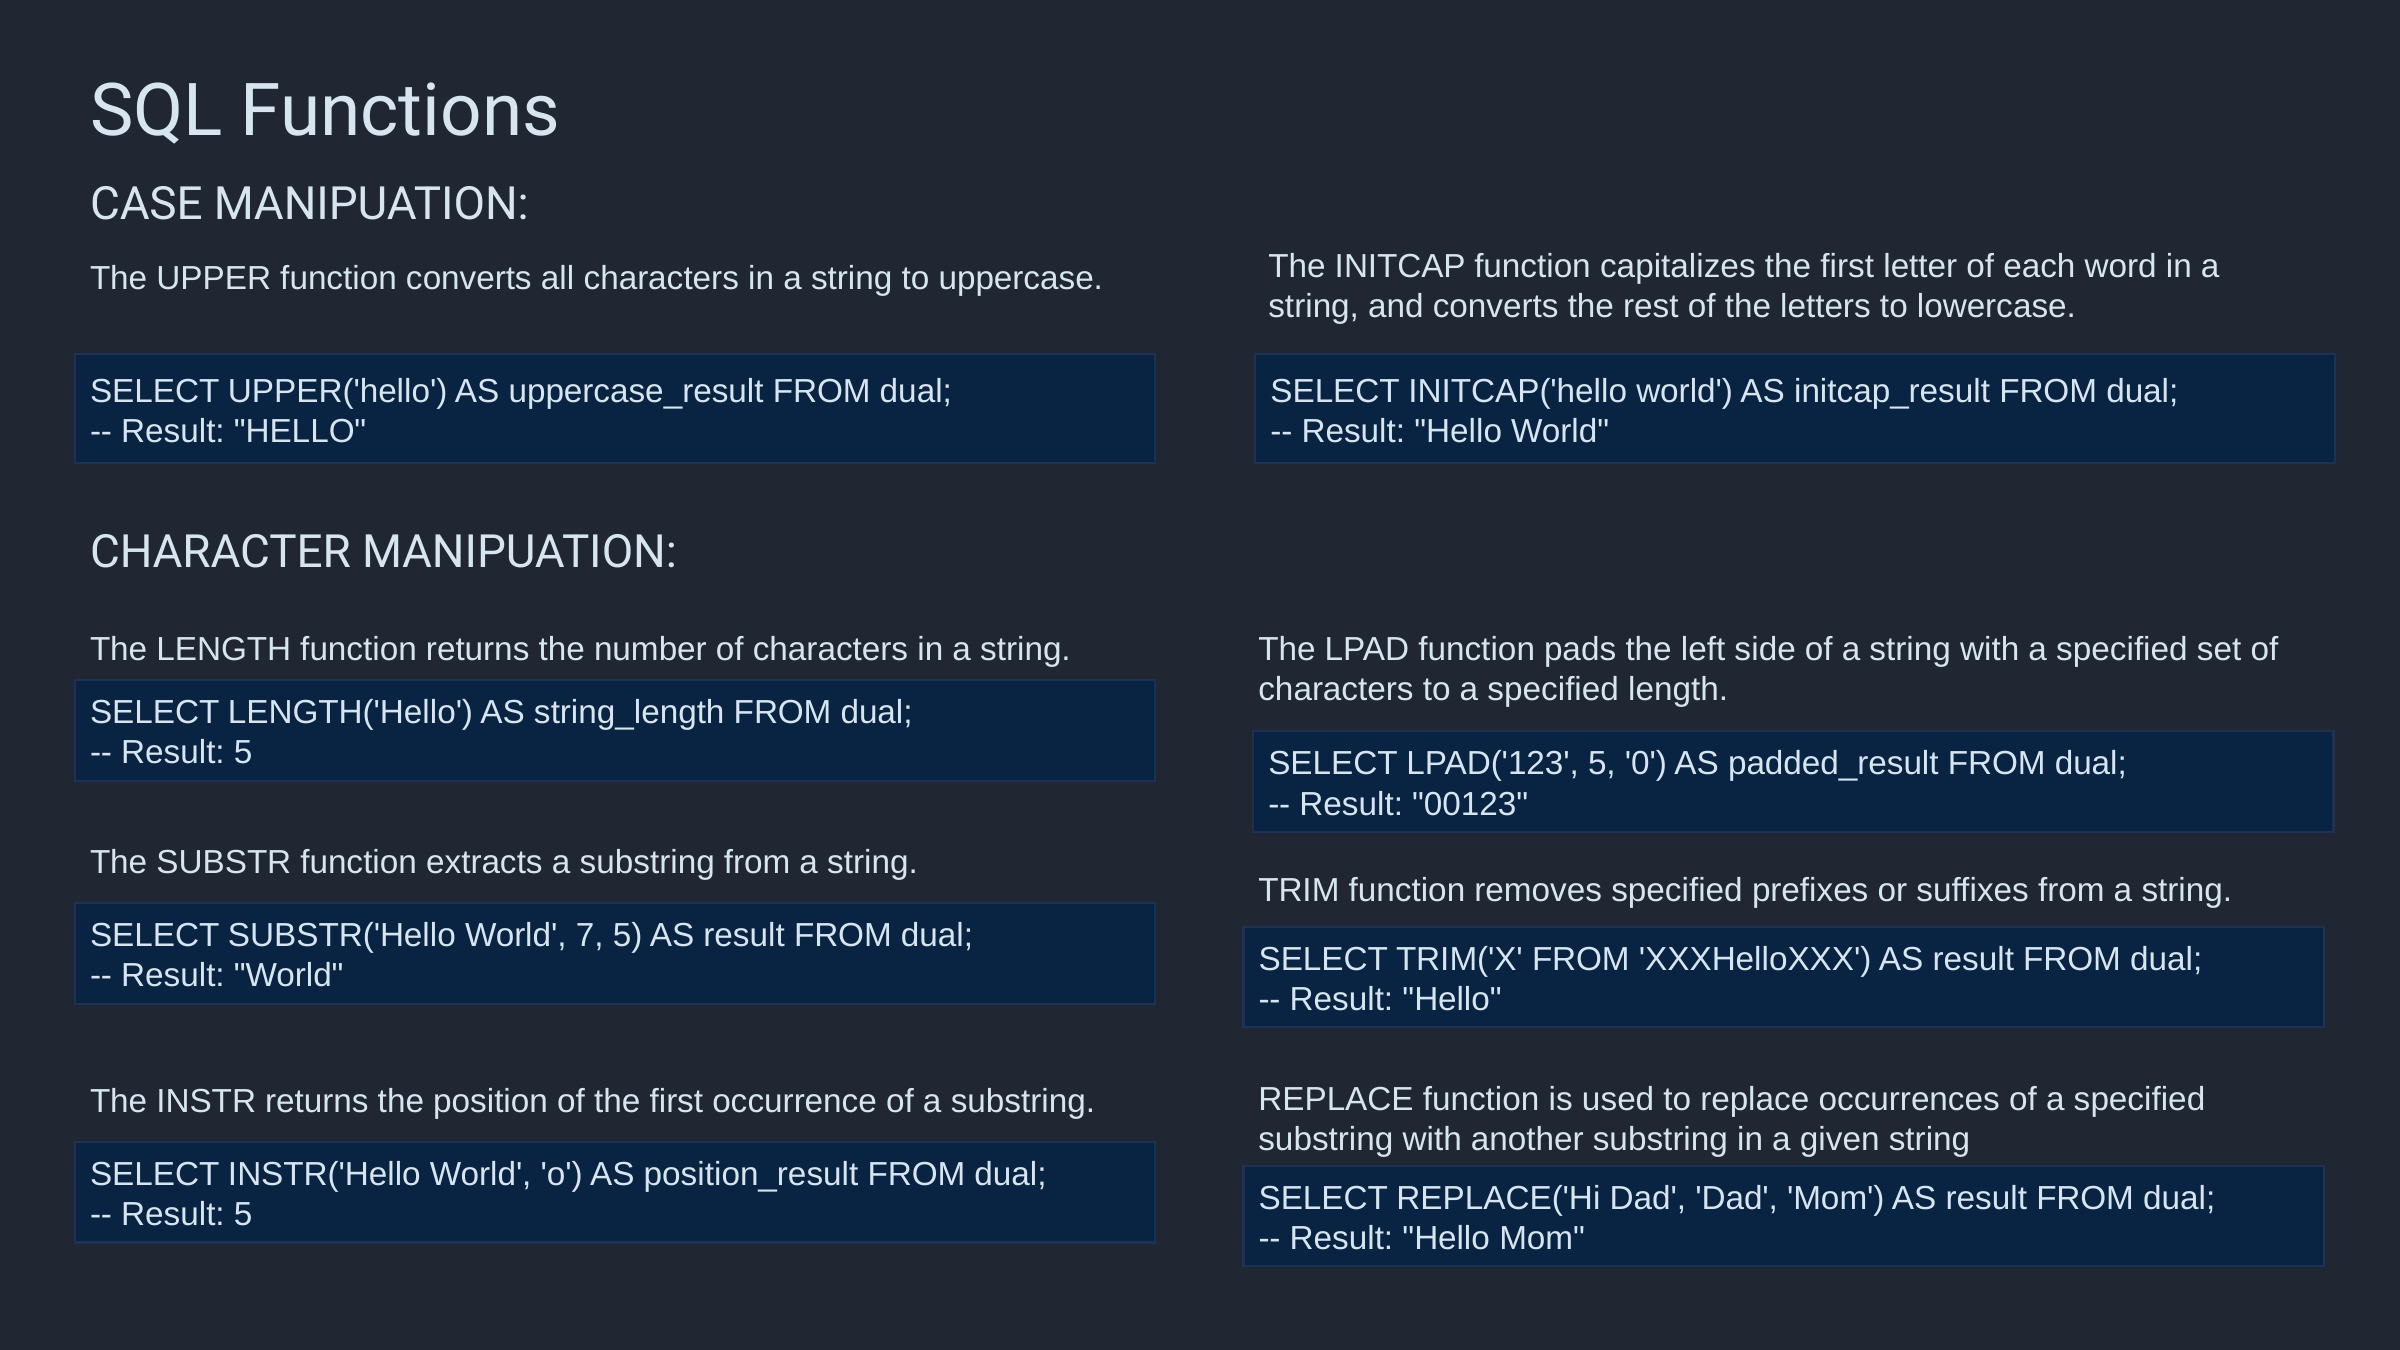

SQL Functions
CASE MANIPUATION:
The INITCAP function capitalizes the first letter of each word in a string, and converts the rest of the letters to lowercase.
The UPPER function converts all characters in a string to uppercase.
SELECT UPPER('hello') AS uppercase_result FROM dual;
-- Result: "HELLO"
SELECT INITCAP('hello world') AS initcap_result FROM dual;
-- Result: "Hello World"
CHARACTER MANIPUATION:
The LENGTH function returns the number of characters in a string.
The LPAD function pads the left side of a string with a specified set of characters to a specified length.
SELECT LENGTH('Hello') AS string_length FROM dual;
-- Result: 5
SELECT LPAD('123', 5, '0') AS padded_result FROM dual;
-- Result: "00123"
The SUBSTR function extracts a substring from a string.
TRIM function removes specified prefixes or suffixes from a string.
SELECT SUBSTR('Hello World', 7, 5) AS result FROM dual;
-- Result: "World"
SELECT TRIM('X' FROM 'XXXHelloXXX') AS result FROM dual;
-- Result: "Hello"
REPLACE function is used to replace occurrences of a specified substring with another substring in a given string
The INSTR returns the position of the first occurrence of a substring.
SELECT INSTR('Hello World', 'o') AS position_result FROM dual;
-- Result: 5
SELECT REPLACE('Hi Dad', 'Dad', 'Mom') AS result FROM dual;
-- Result: "Hello Mom"